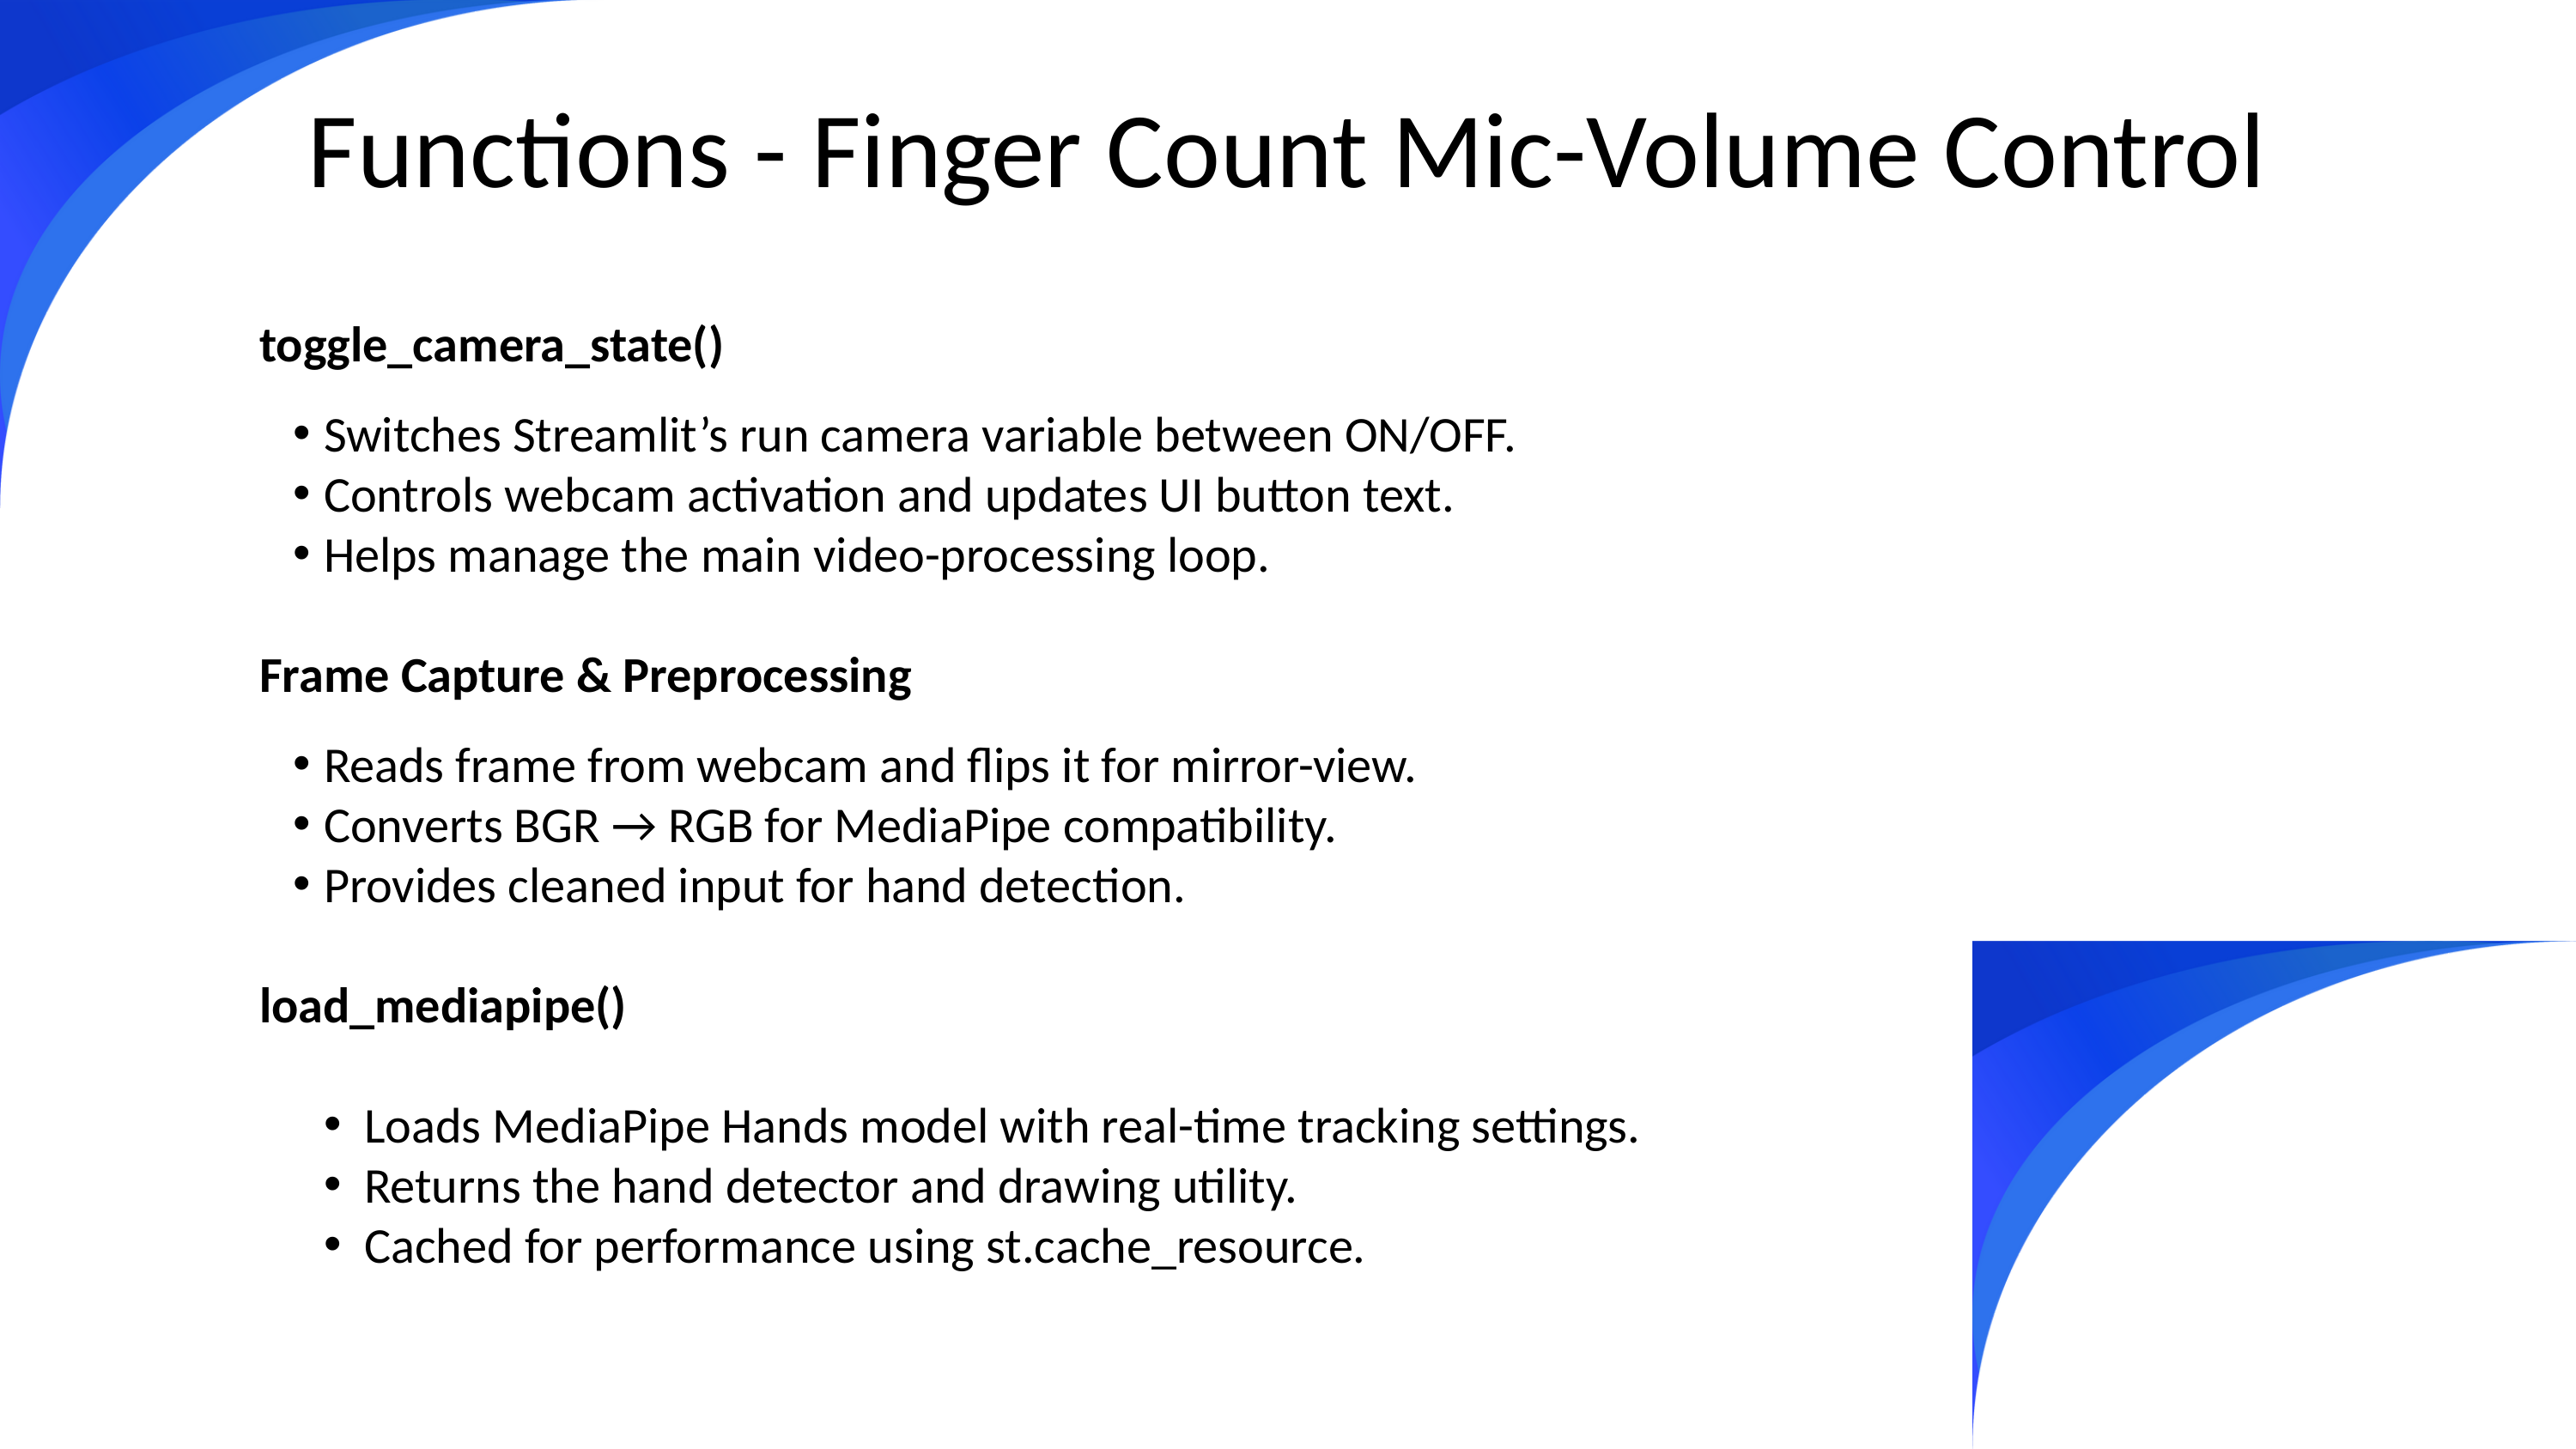

Functions - Finger Count Mic-Volume Control
toggle_camera_state()
Switches Streamlit’s run camera variable between ON/OFF.
Controls webcam activation and updates UI button text.
Helps manage the main video-processing loop.

Frame Capture & Preprocessing
Reads frame from webcam and flips it for mirror-view.
Converts BGR → RGB for MediaPipe compatibility.
Provides cleaned input for hand detection.

load_mediapipe()

Loads MediaPipe Hands model with real-time tracking settings.
Returns the hand detector and drawing utility.
Cached for performance using st.cache_resource.